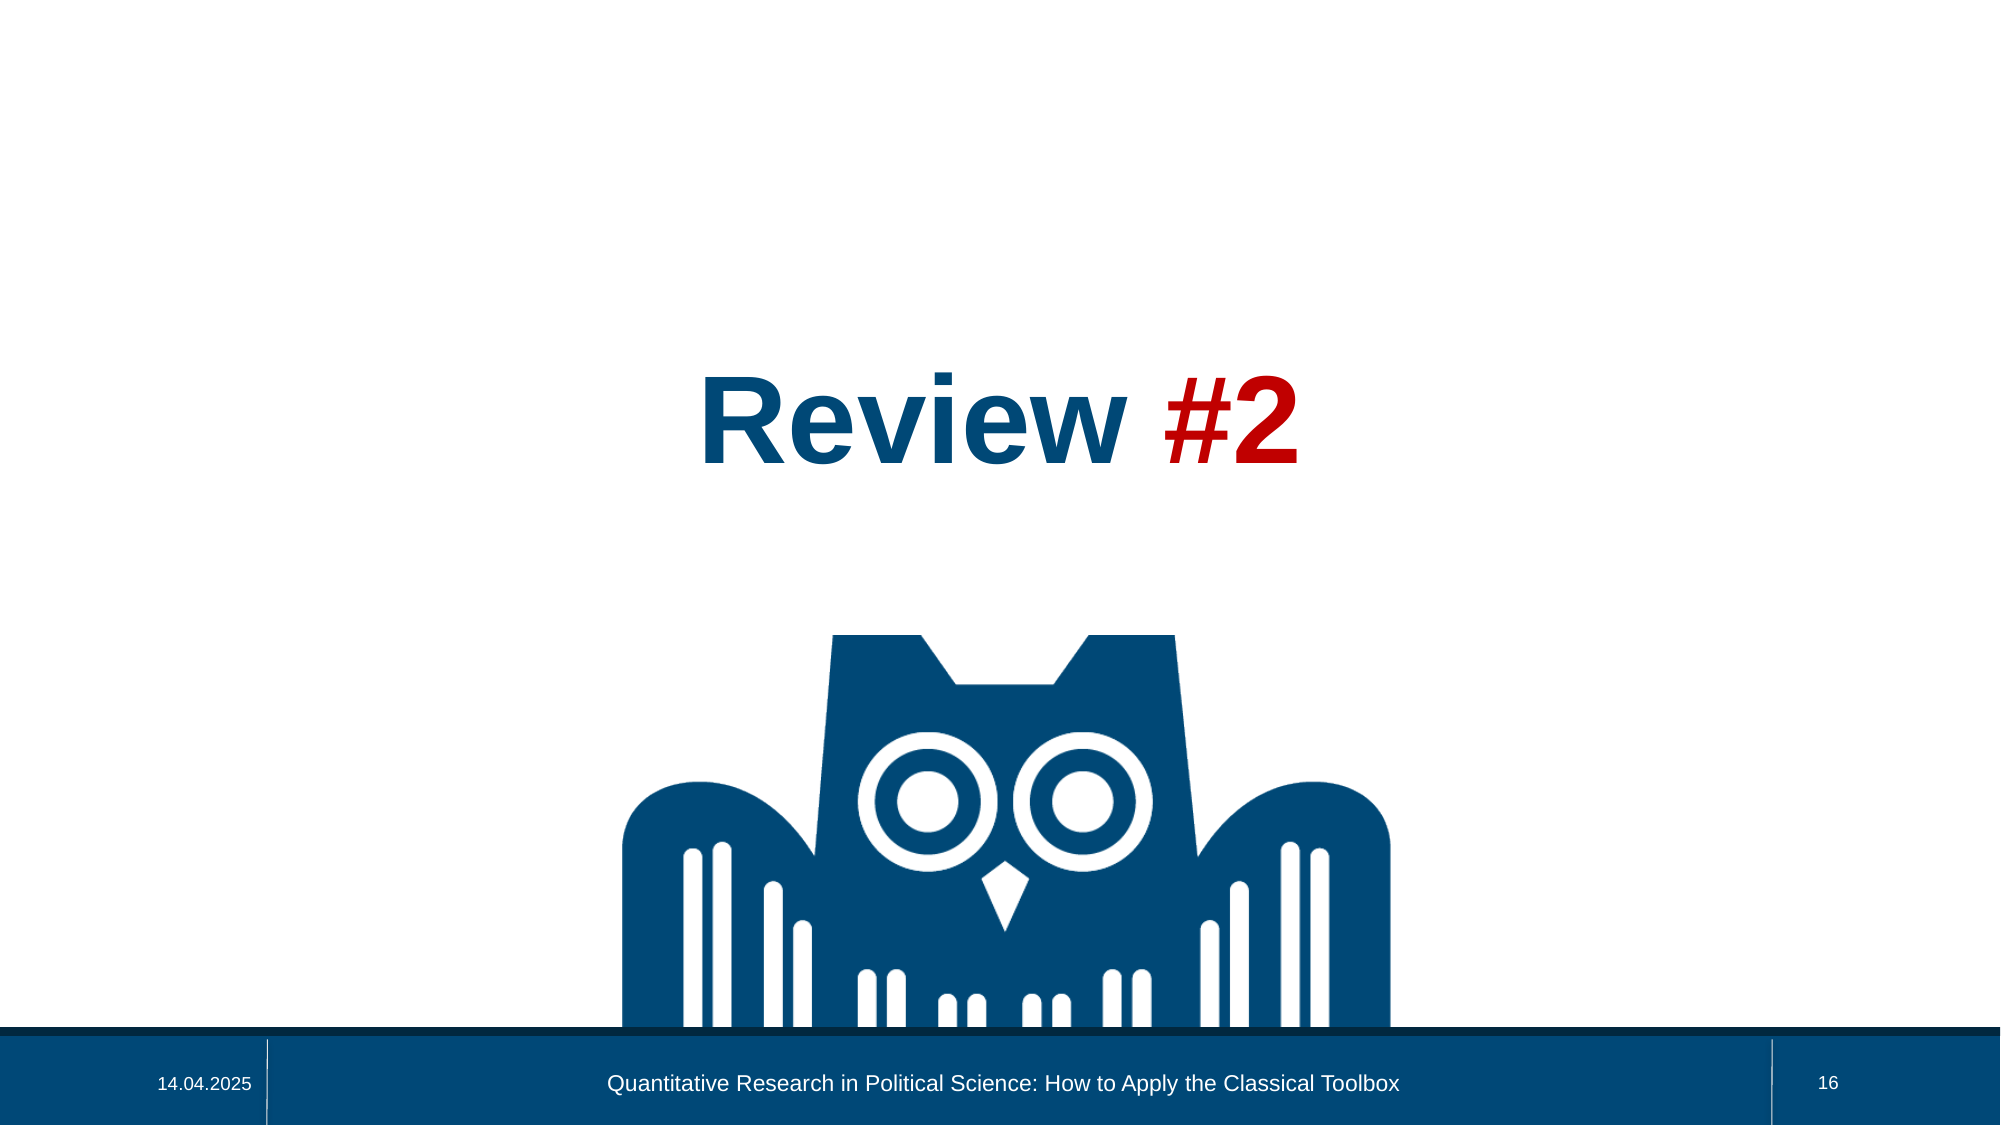

Review #2
Quantitative Research in Political Science: How to Apply the Classical Toolbox
16
14.04.2025